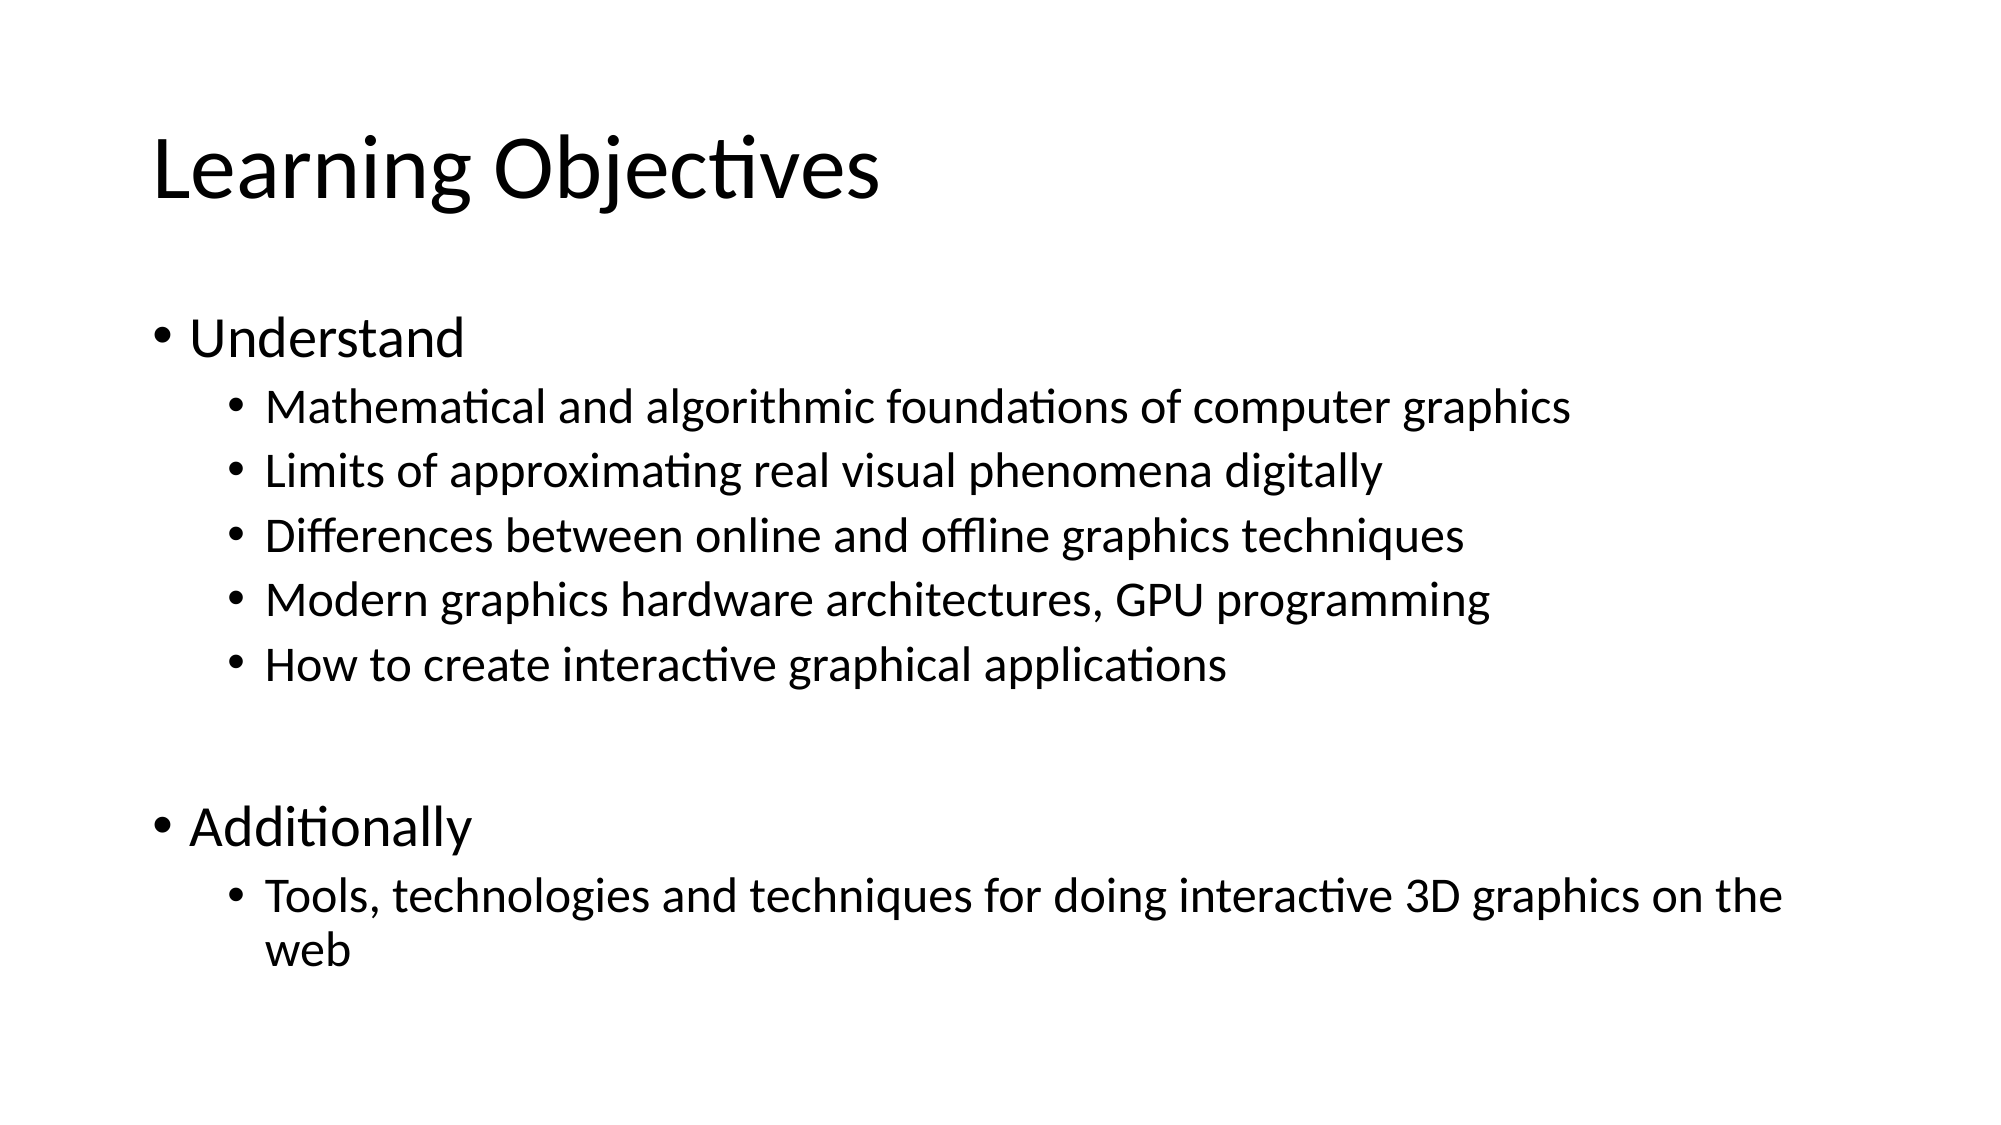

# Learning Objectives
Understand
Mathematical and algorithmic foundations of computer graphics
Limits of approximating real visual phenomena digitally
Differences between online and offline graphics techniques
Modern graphics hardware architectures, GPU programming
How to create interactive graphical applications

Additionally
Tools, technologies and techniques for doing interactive 3D graphics on the web